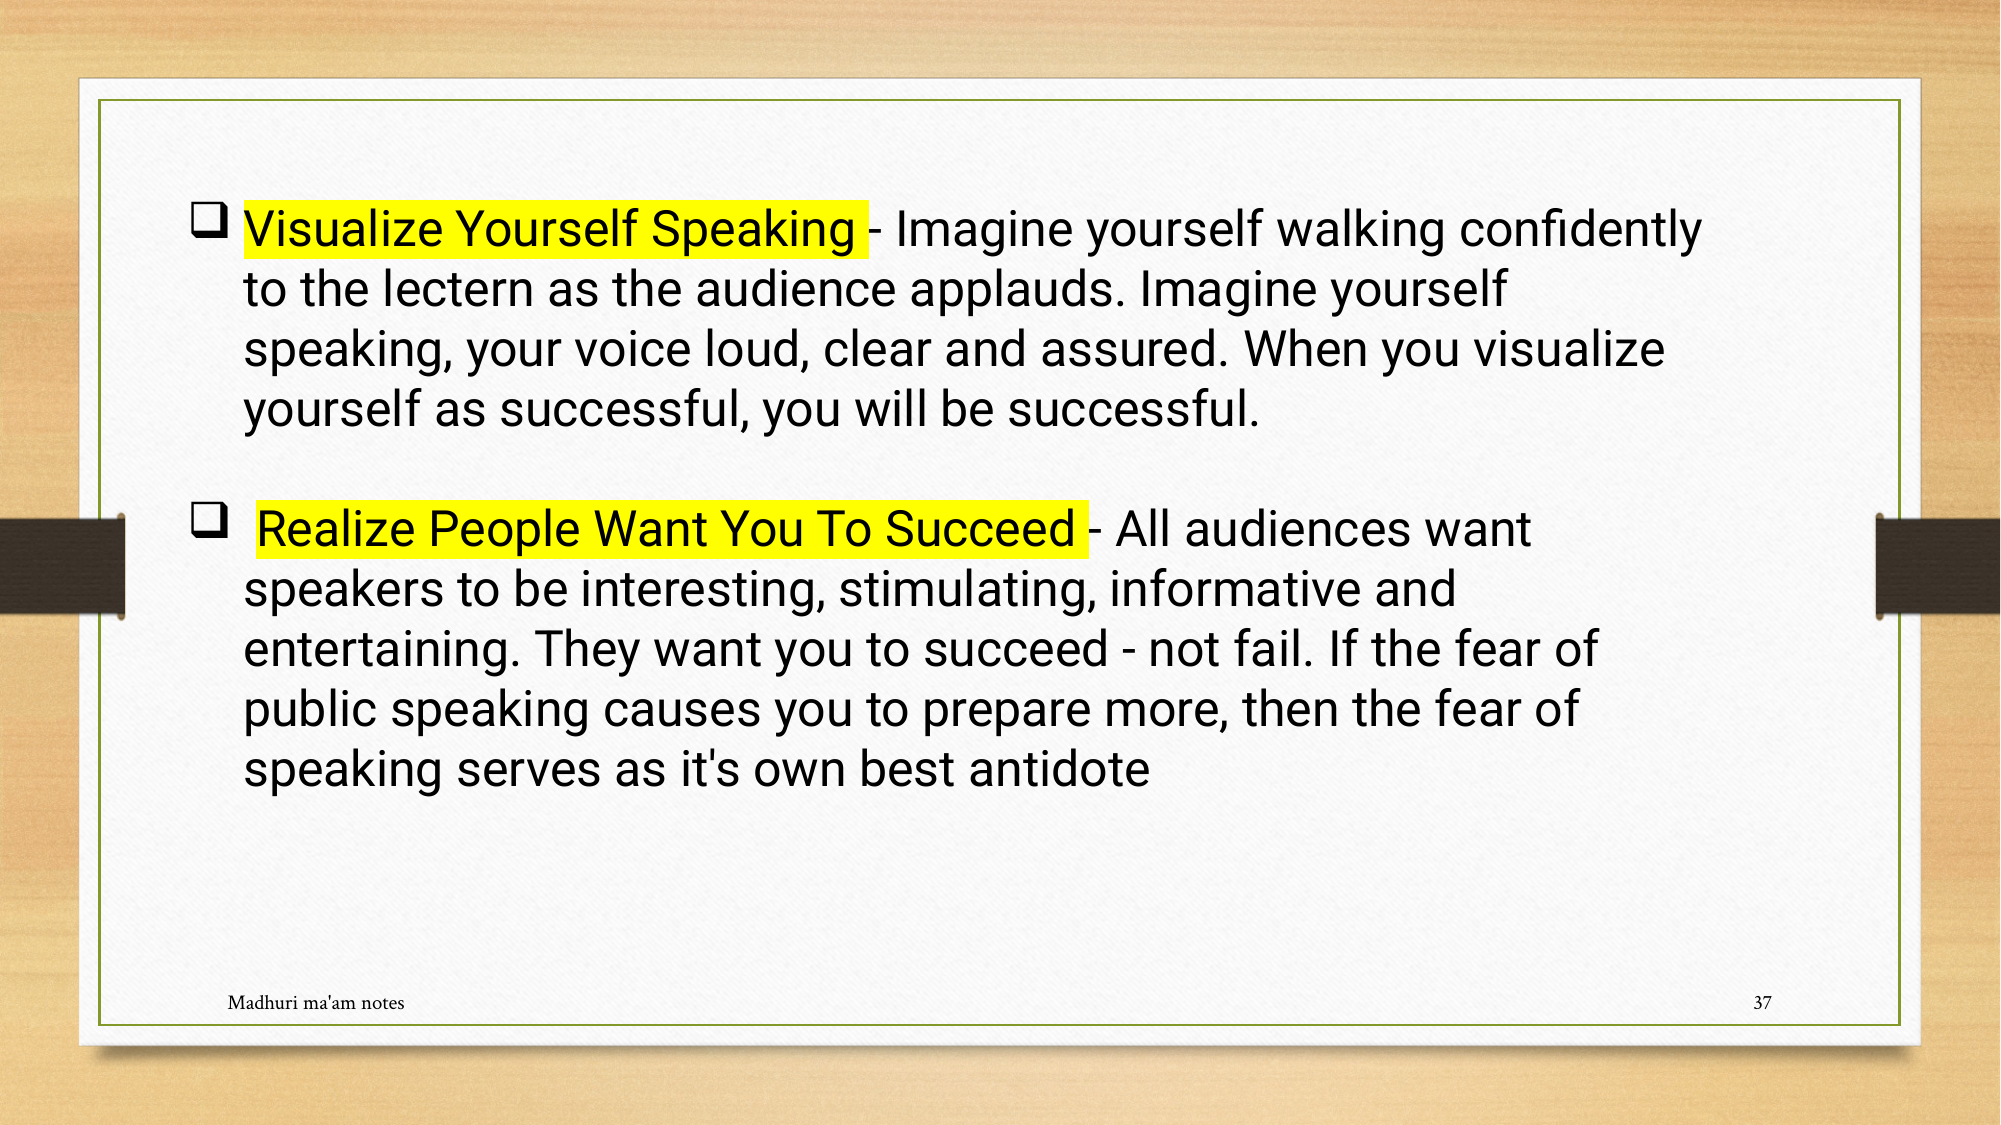

Visualize Yourself Speaking - Imagine yourself walking confidently to the lectern as the audience applauds. Imagine yourself speaking, your voice loud, clear and assured. When you visualize yourself as successful, you will be successful.

 Realize People Want You To Succeed - All audiences want speakers to be interesting, stimulating, informative and entertaining. They want you to succeed - not fail. If the fear of public speaking causes you to prepare more, then the fear of speaking serves as it's own best antidote
Madhuri ma'am notes
37